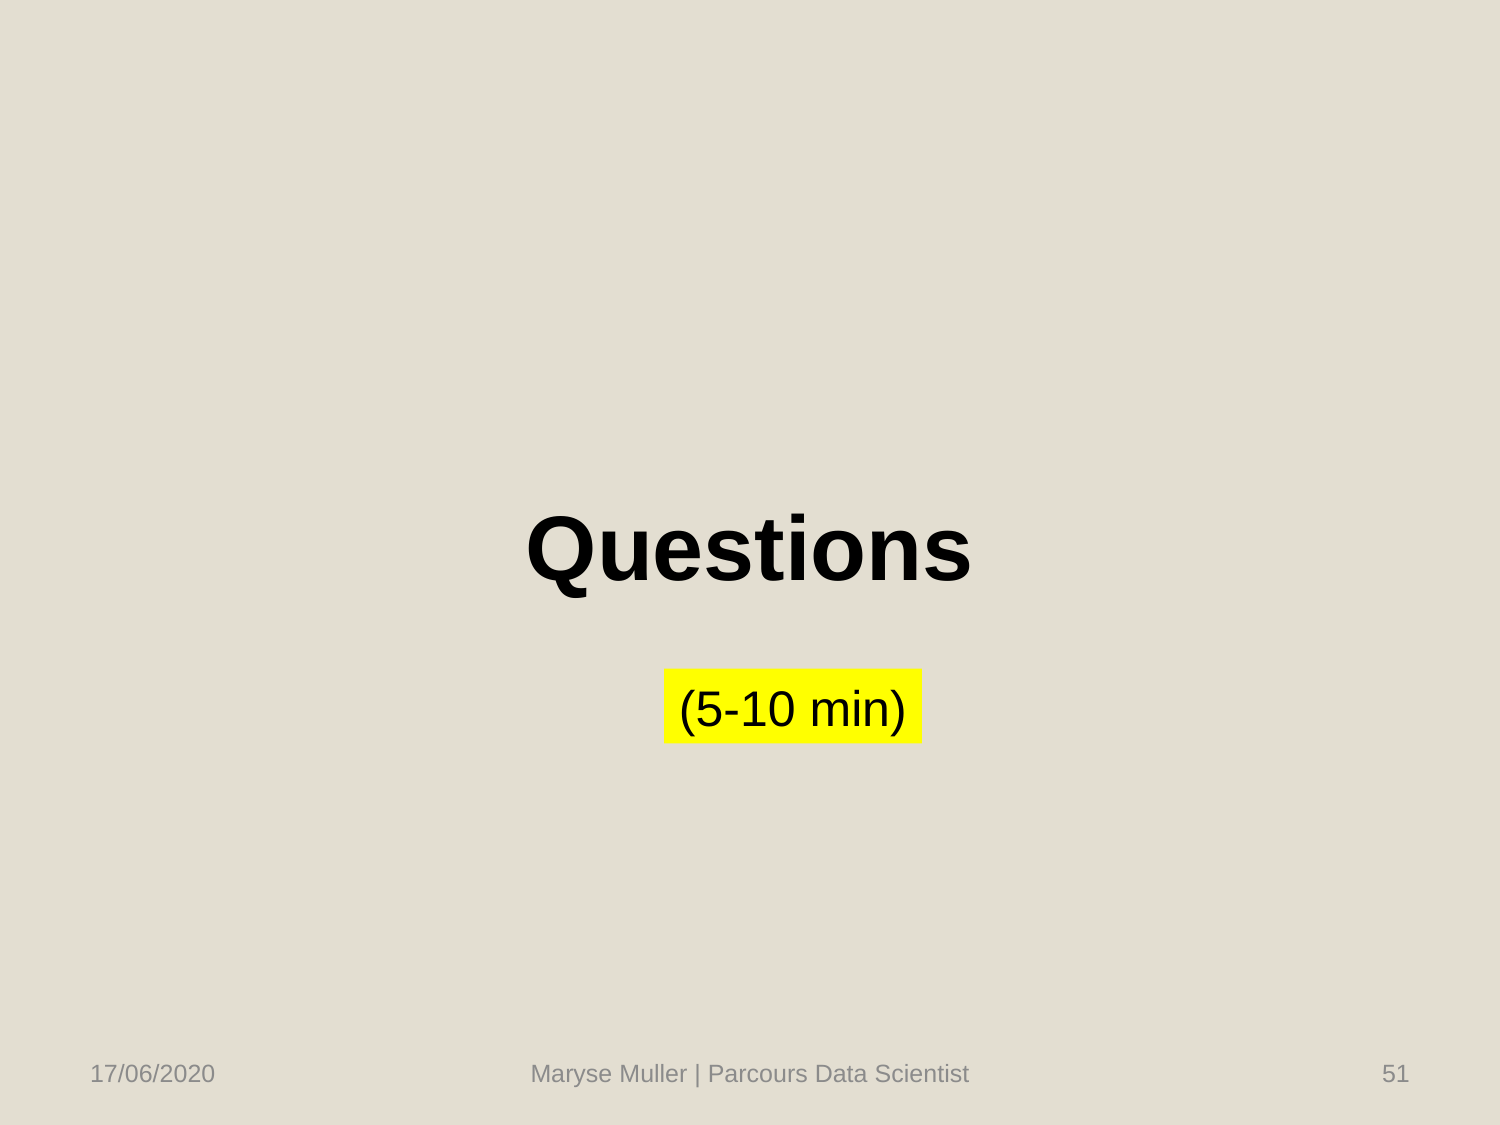

# Questions
(5-10 min)
17/06/2020
Maryse Muller | Parcours Data Scientist
51